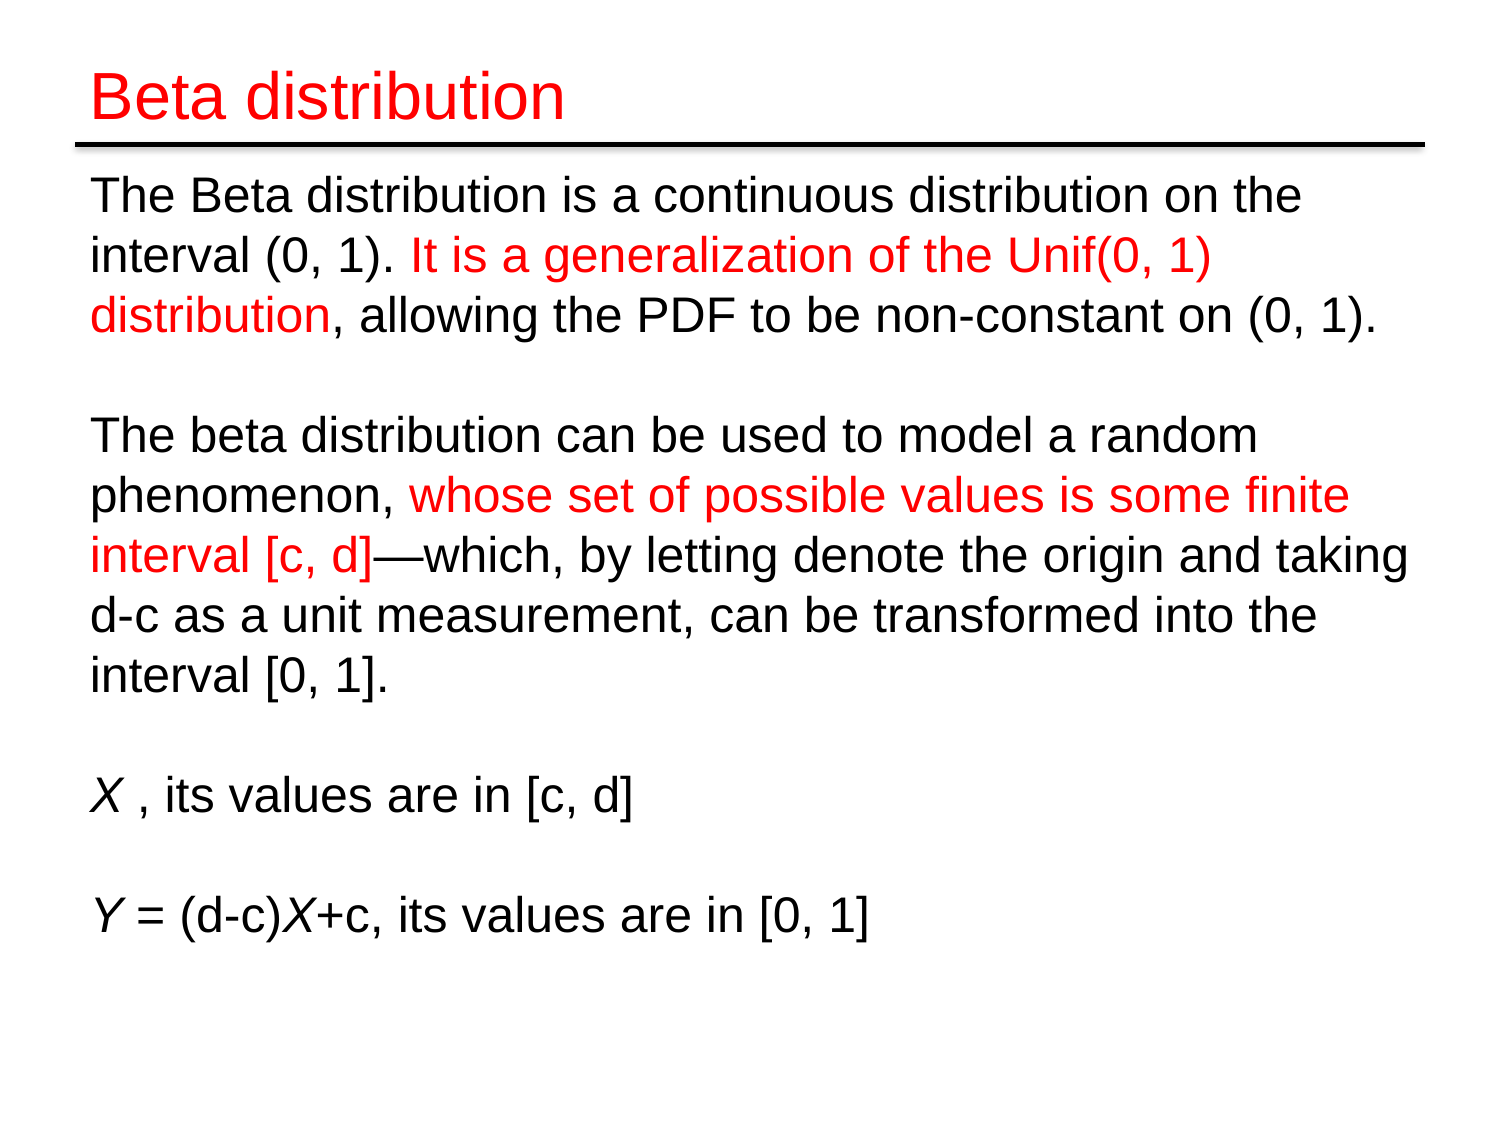

# Beta distribution
The Beta distribution is a continuous distribution on the interval (0, 1). It is a generalization of the Unif(0, 1) distribution, allowing the PDF to be non-constant on (0, 1).

The beta distribution can be used to model a random phenomenon, whose set of possible values is some finite interval [c, d]—which, by letting denote the origin and taking d-c as a unit measurement, can be transformed into the interval [0, 1].

X , its values are in [c, d]

Y = (d-c)X+c, its values are in [0, 1]